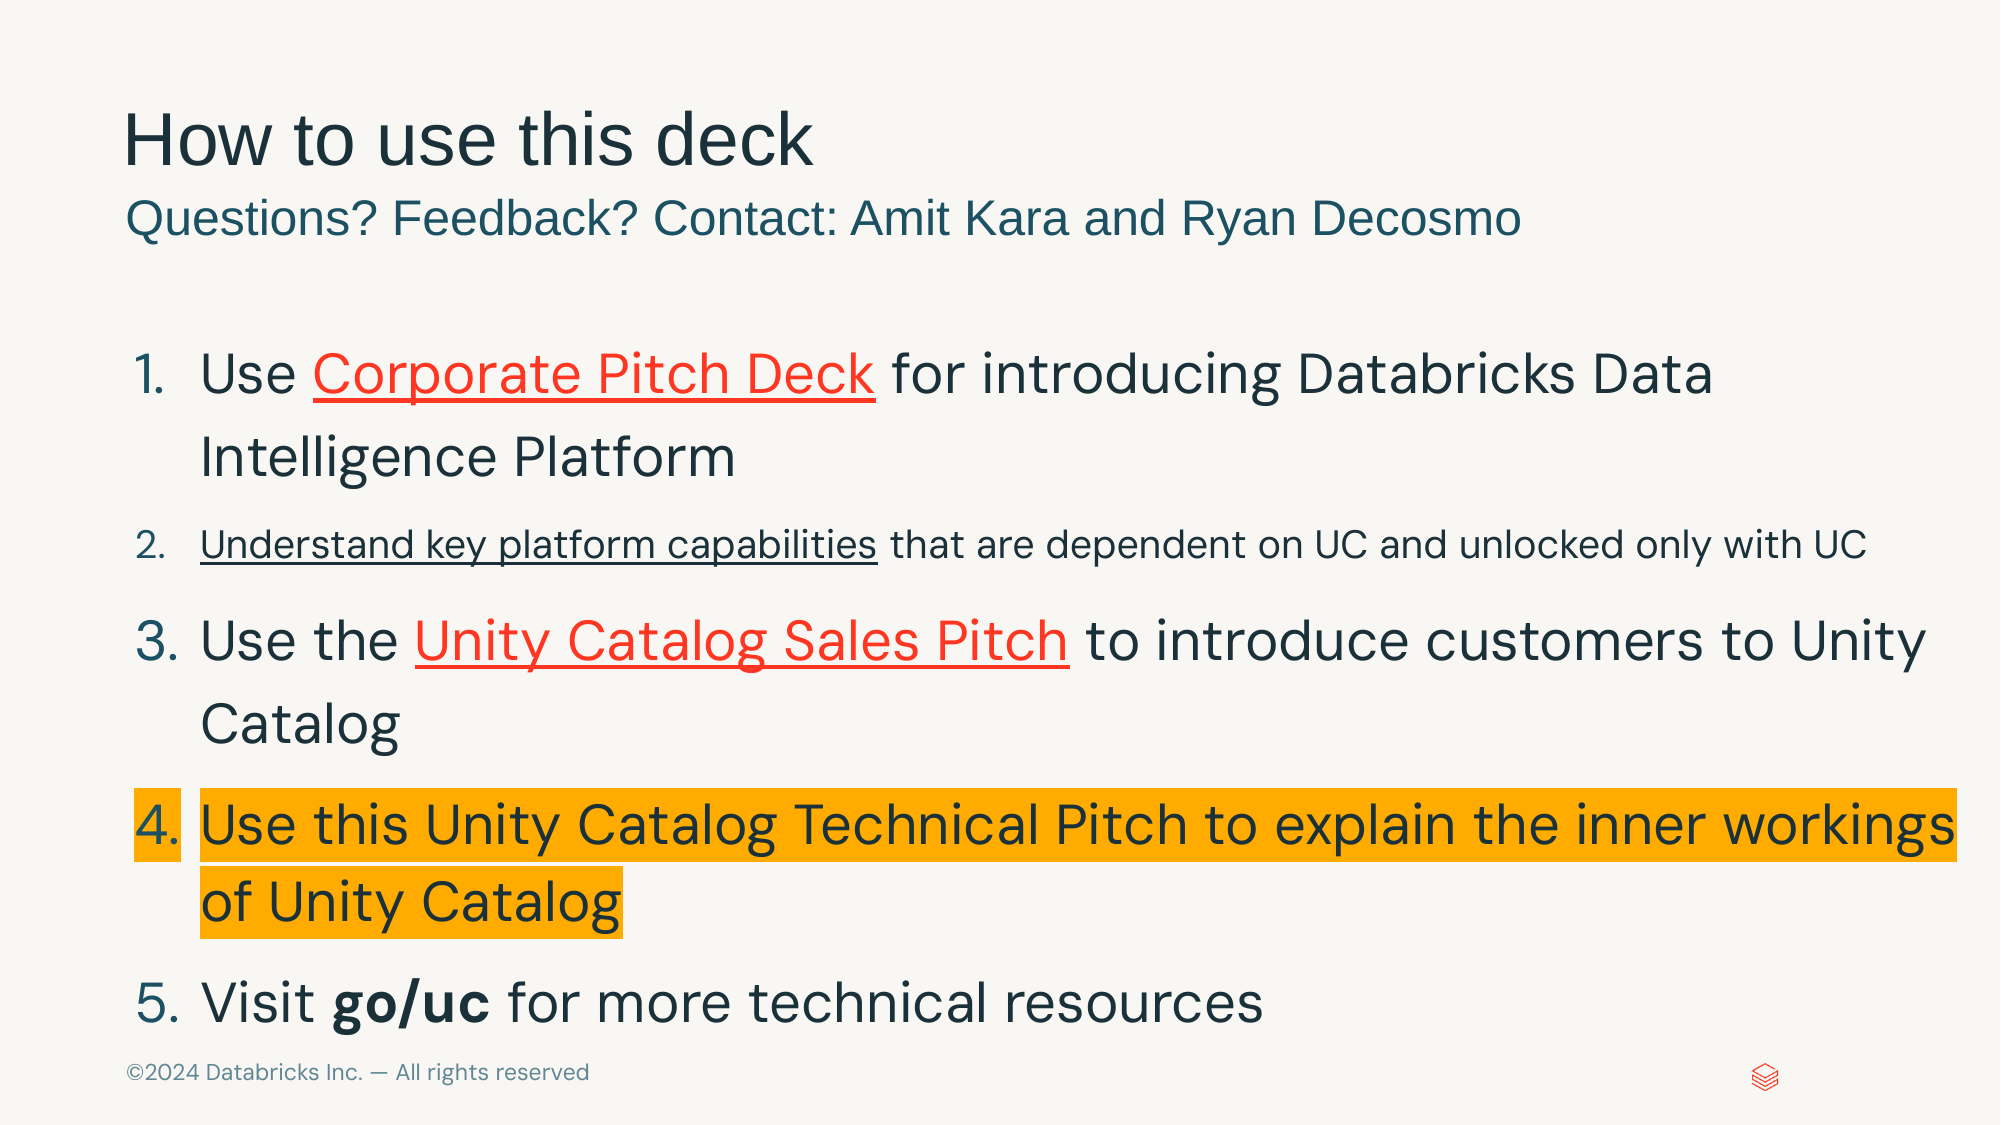

# How to use this deck
Questions? Feedback? Contact: Amit Kara and Ryan Decosmo
Use Corporate Pitch Deck for introducing Databricks Data Intelligence Platform
Understand key platform capabilities that are dependent on UC and unlocked only with UC
Use the Unity Catalog Sales Pitch to introduce customers to Unity Catalog
Use this Unity Catalog Technical Pitch to explain the inner workings of Unity Catalog
Visit go/uc for more technical resources